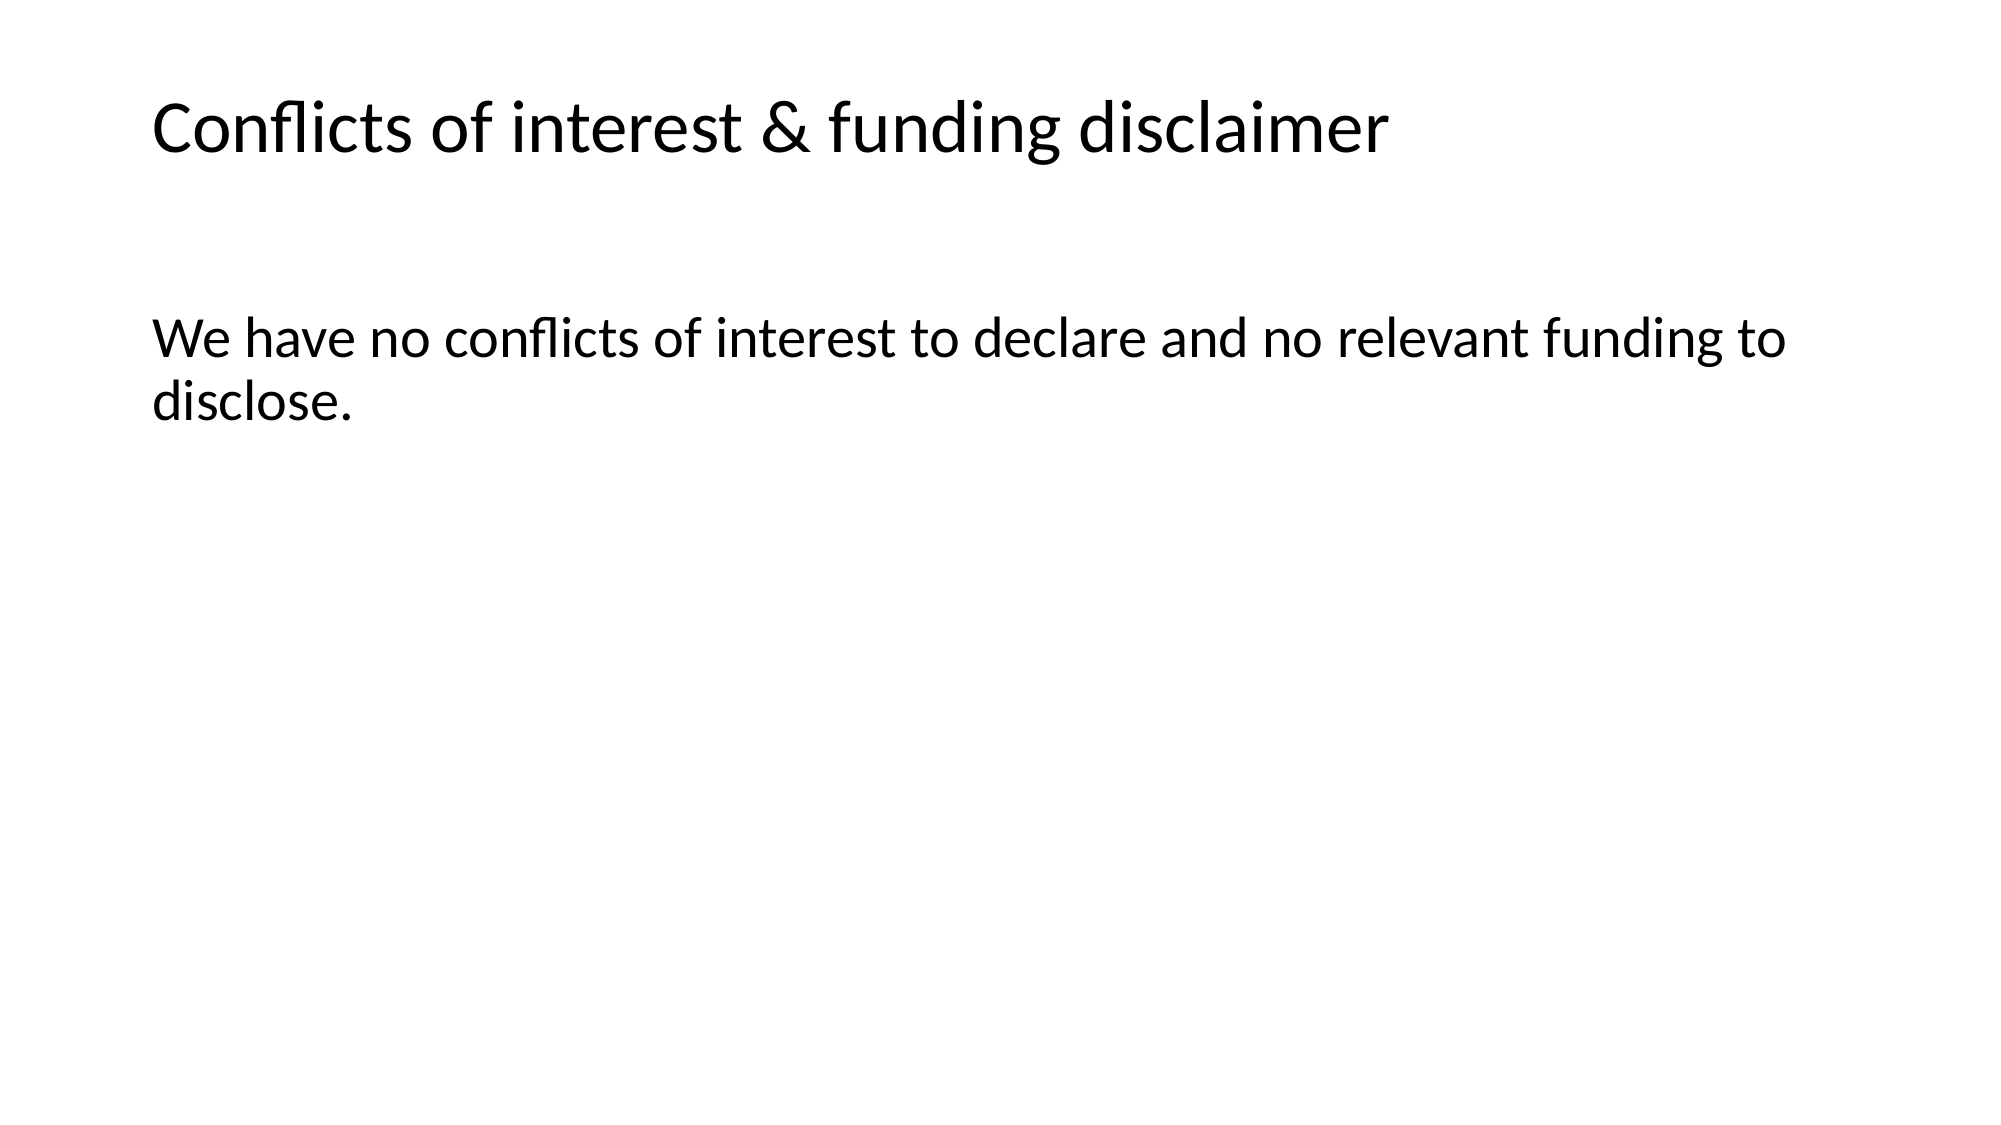

# Conflicts of interest & funding disclaimer
We have no conflicts of interest to declare and no relevant funding to disclose.